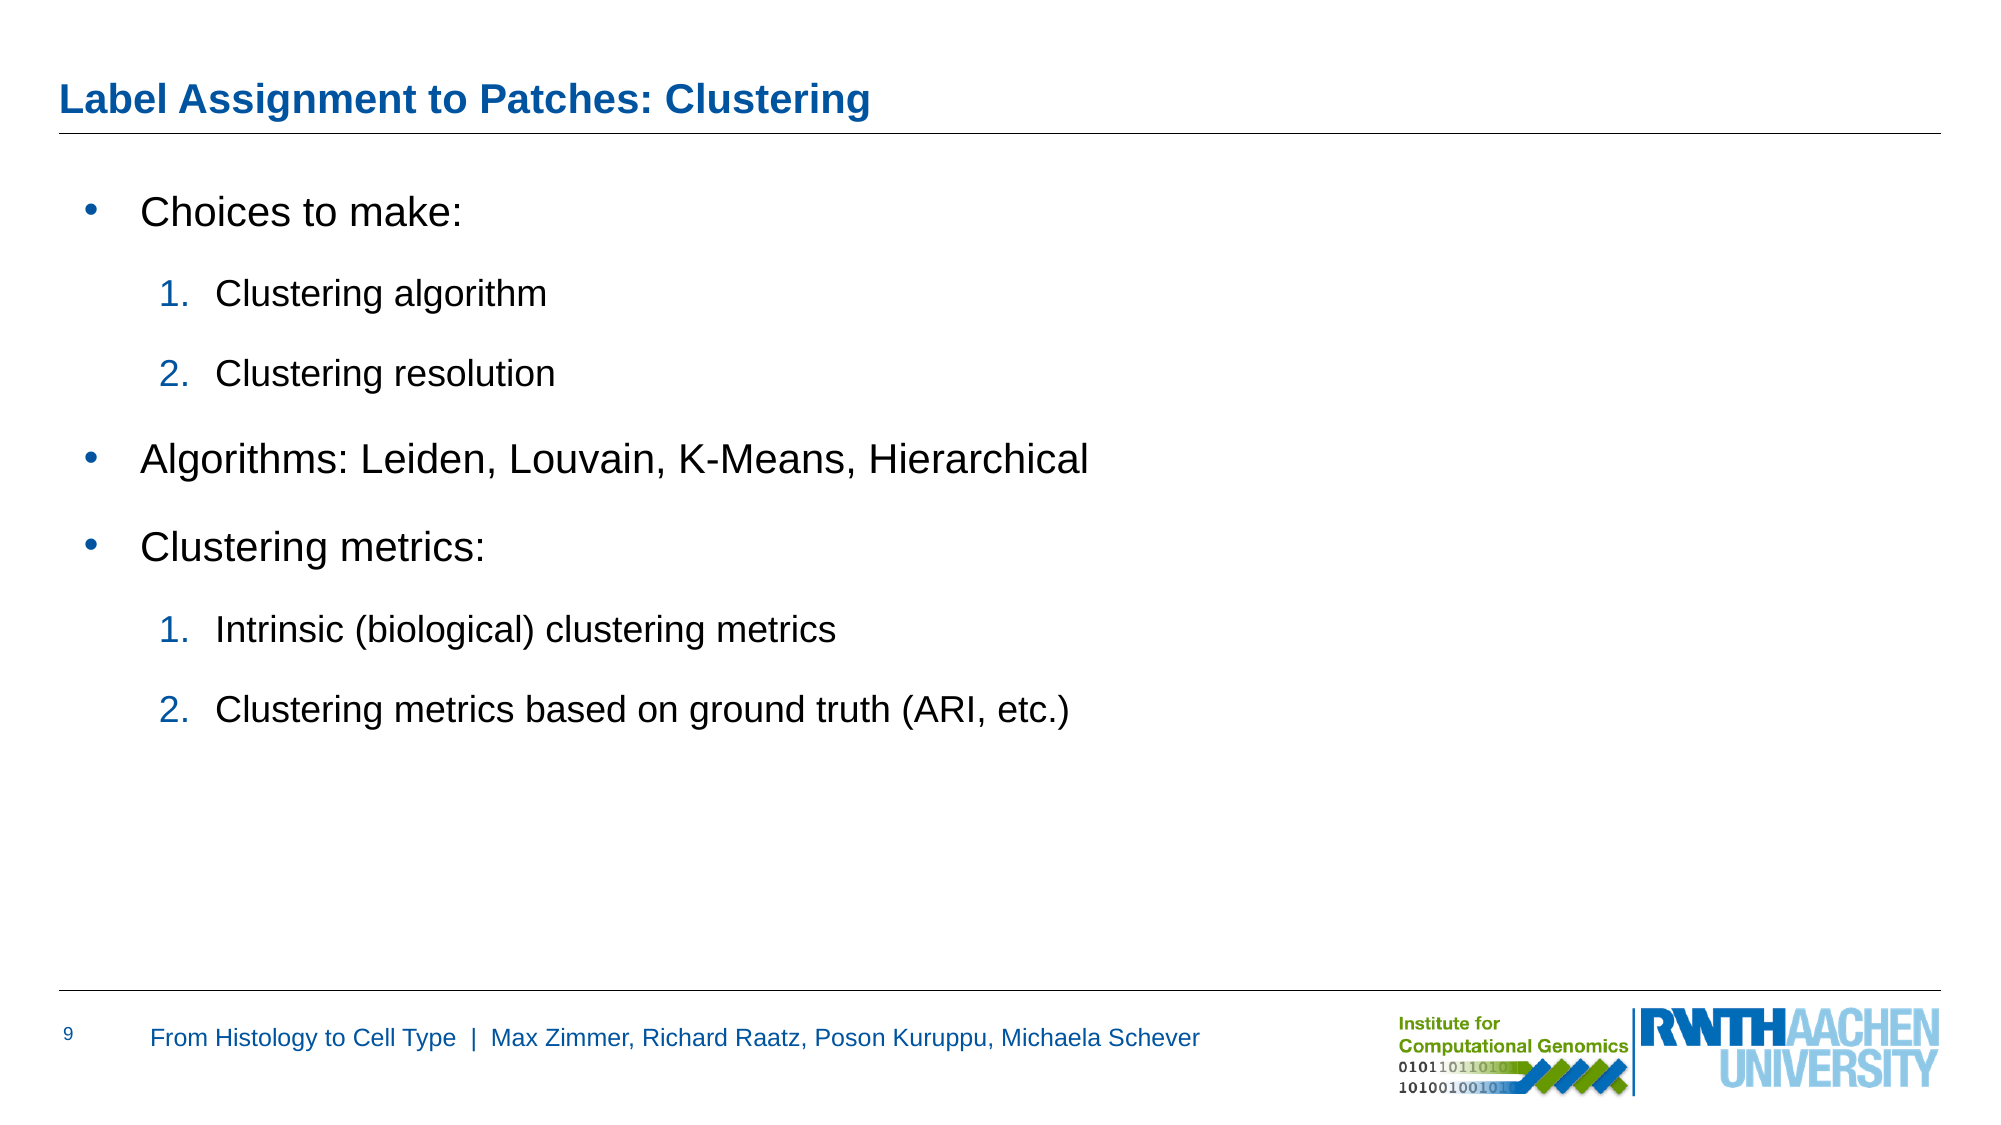

# Label Assignment to Patches: Clustering
Choices to make:
Clustering algorithm
Clustering resolution
Algorithms: Leiden, Louvain, K-Means, Hierarchical
Clustering metrics:
Intrinsic (biological) clustering metrics
Clustering metrics based on ground truth (ARI, etc.)